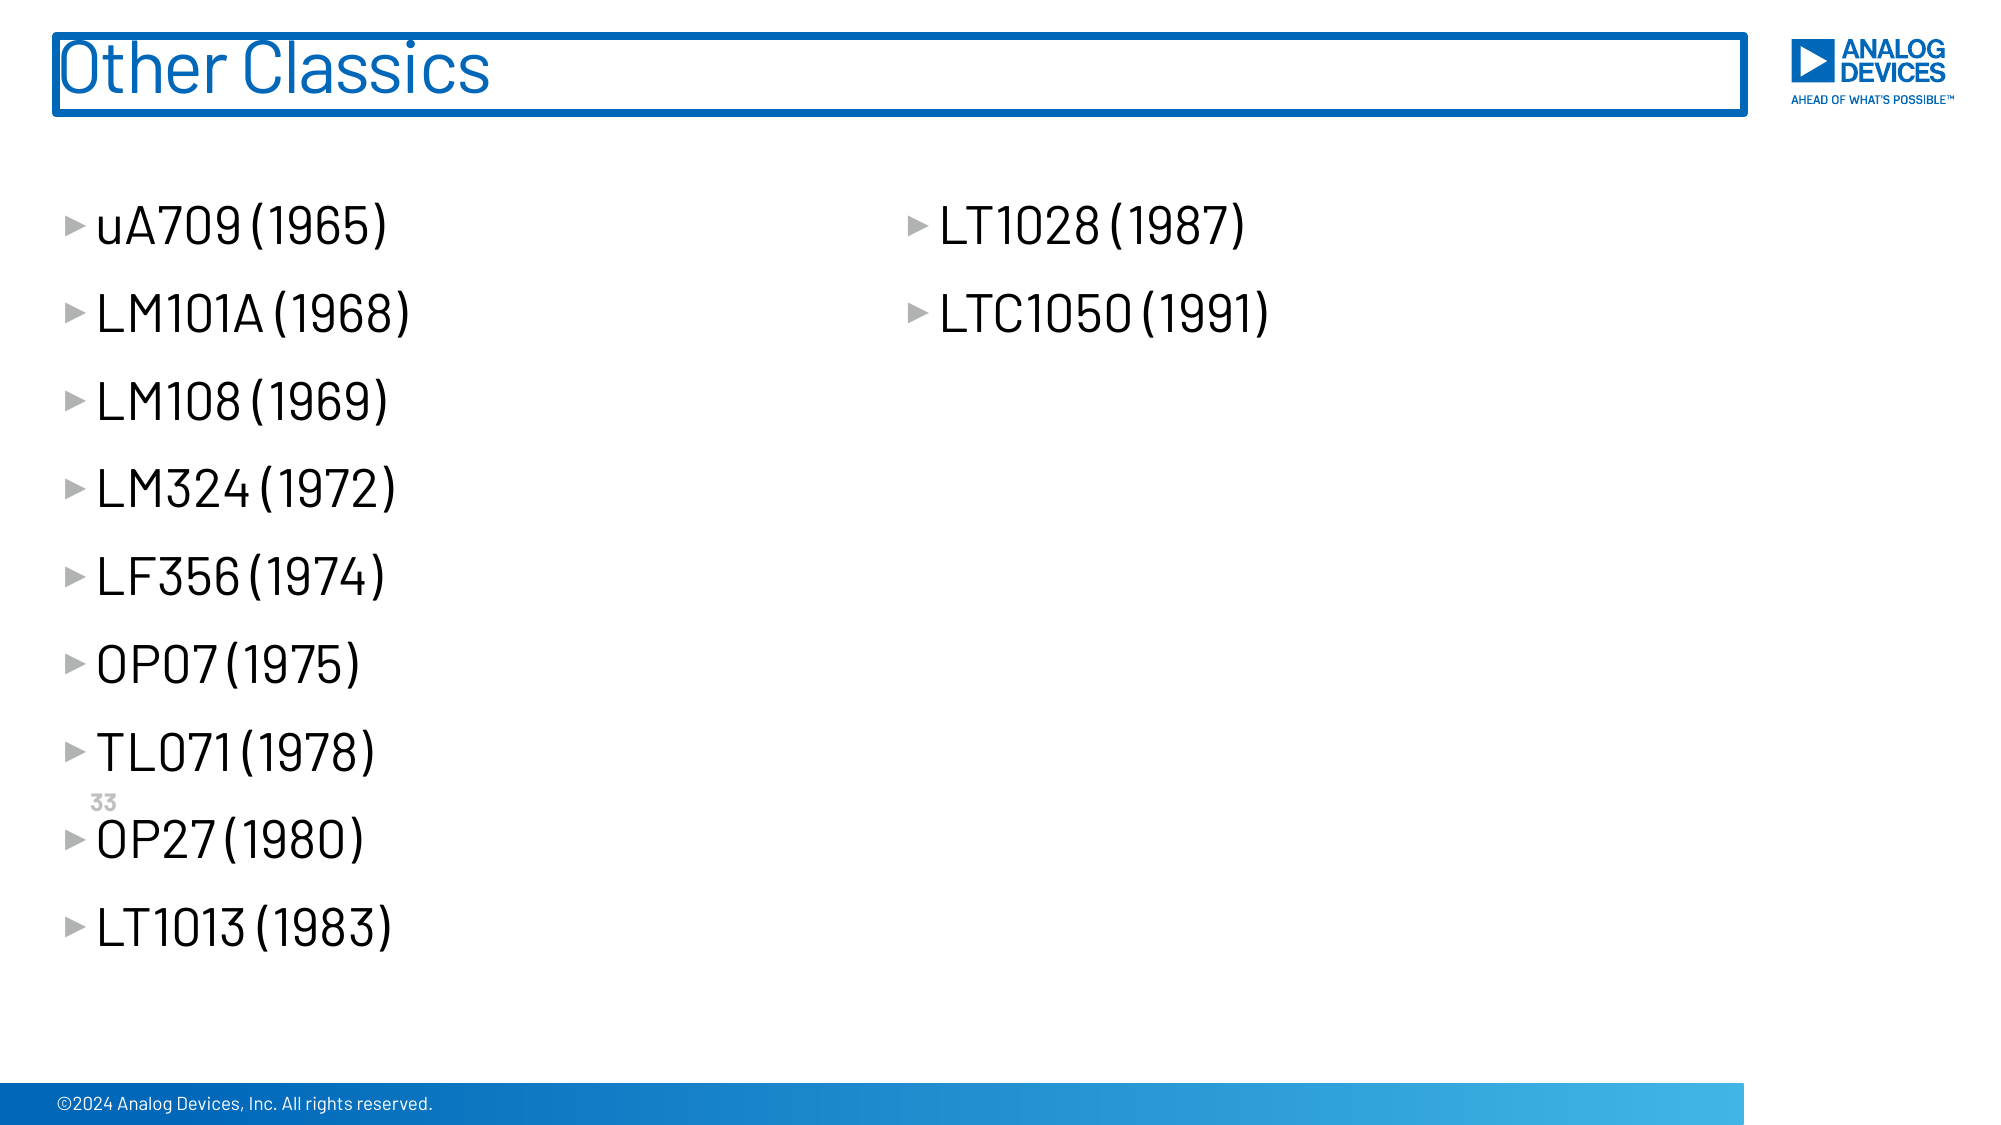

# Other Classics
uA709 (1965)
LM101A (1968)
LM108 (1969)
LM324 (1972)
LF356 (1974)
OP07 (1975)
TL071 (1978)
OP27 (1980)
LT1013 (1983)
LT1028 (1987)
LTC1050 (1991)
33
©2024 Analog Devices, Inc. All rights reserved.